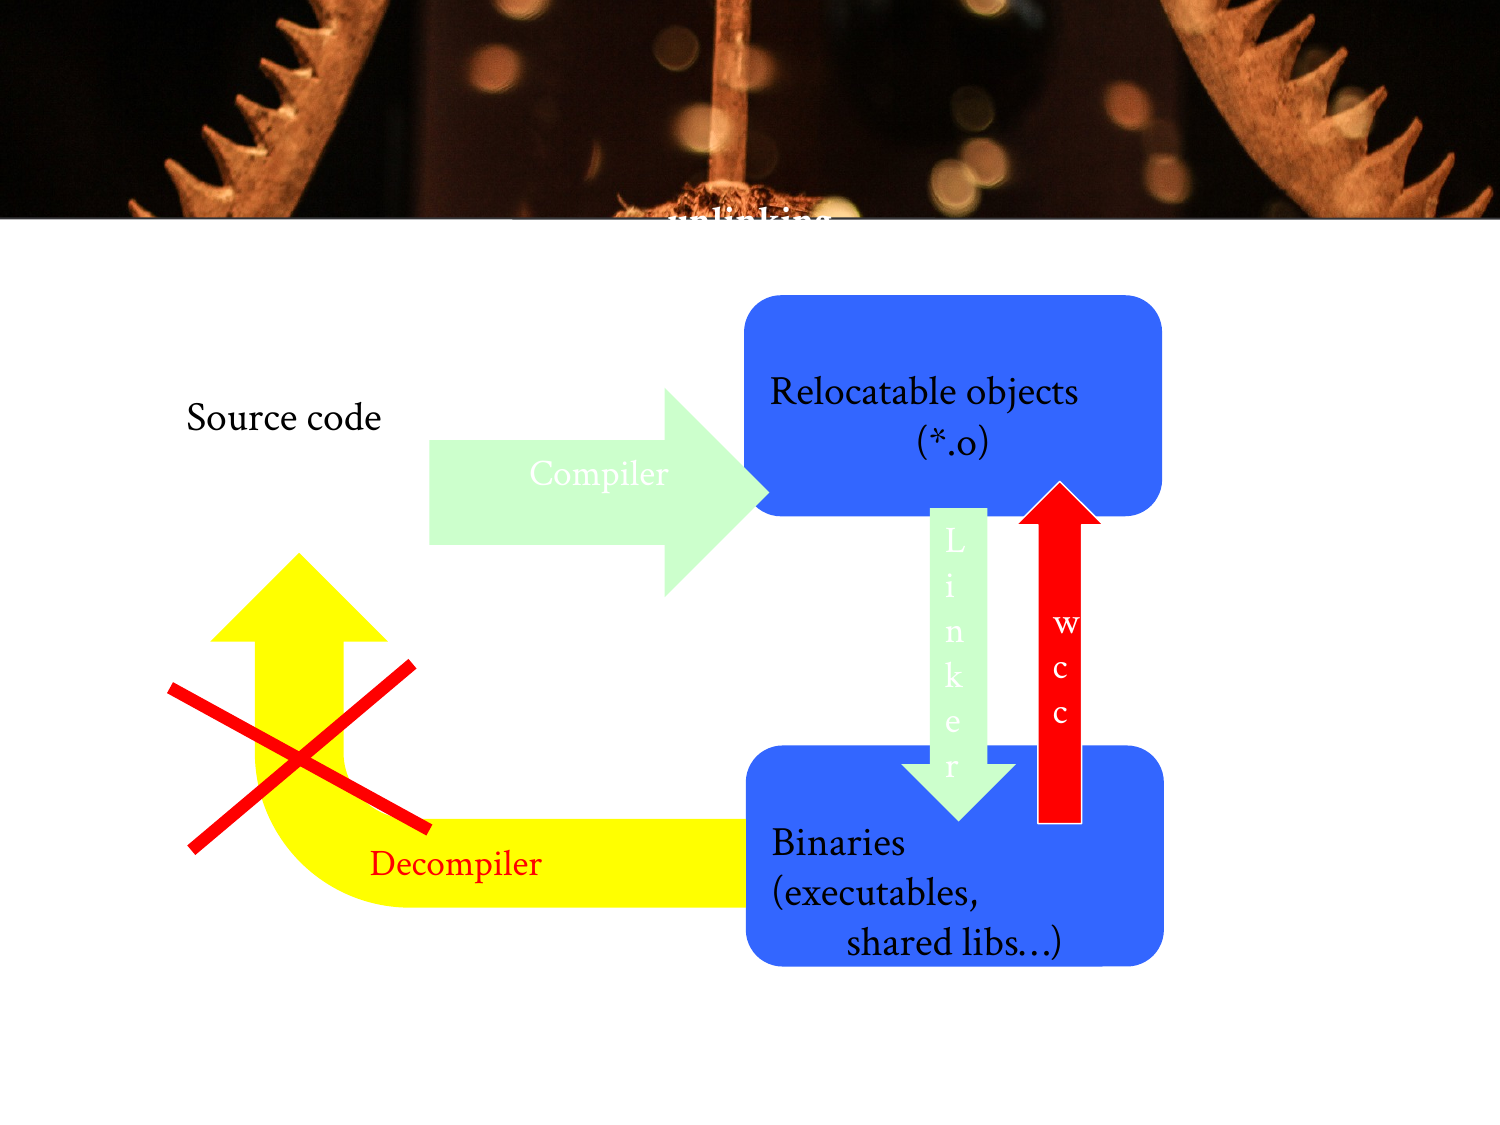

unlinking

Relocatable objects
(*.o)

Source code
          Compiler

w
c
c
Li
nke
r

Binaries
(executables,
shared libs…)
Decompiler